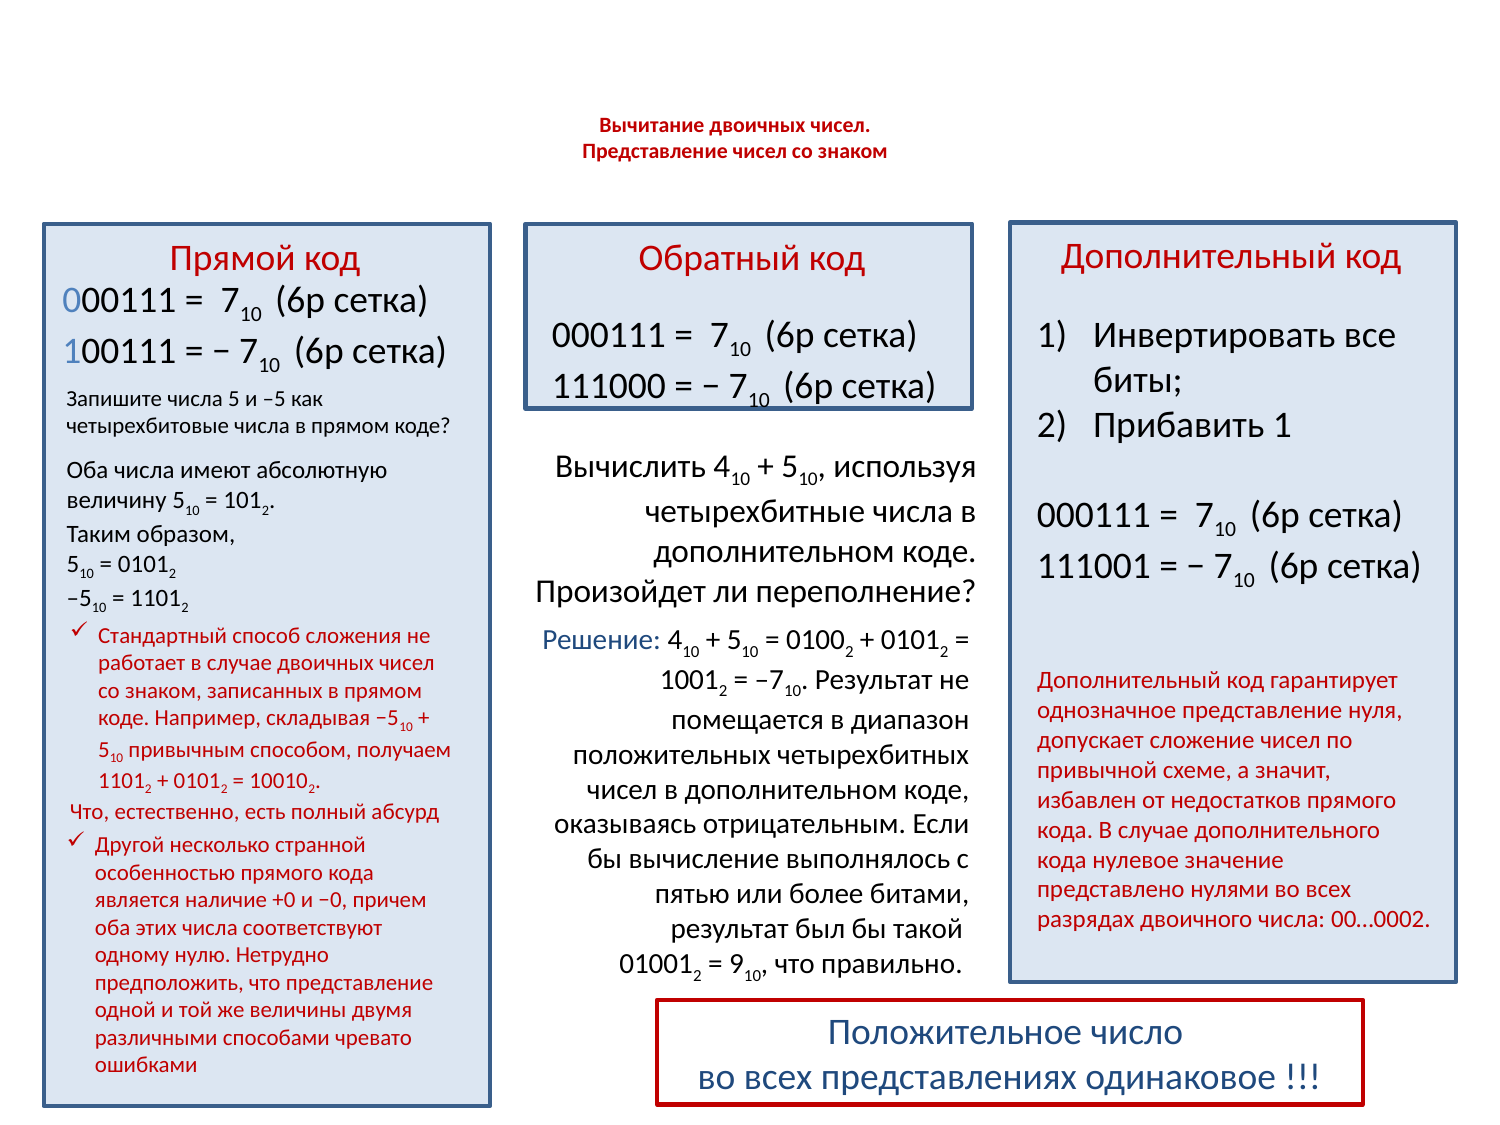

# Вычитание двоичных чисел. Представление чисел со знаком

Дополнительный код

Прямой код
Обратный код
000111 =  710  (6р сетка)
100111 = − 710  (6р сетка)
000111 =  710  (6р сетка)
111000 = − 710  (6р сетка)
Инвертировать все биты;
Прибавить 1

000111 =  710  (6р сетка)
111001 = − 710  (6р сетка)
Запишите числа 5 и –5 как четырехбитовые числа в прямом коде?
Вычислить 410 + 510, используя четырехбитные числа в дополнительном коде. Произойдет ли переполнение?
Оба числа имеют абсолютную величину 510 = 1012.
Таким образом,
510 = 01012
–510 = 11012
Стандартный способ сложения не работает в случае двоичных чисел со знаком, записанных в прямом коде. Например, складывая −510 + 510 привычным способом, получаем 11012 + 01012 = 100102.
Что, естественно, есть полный абсурд
Решение: 410 + 510 = 01002 + 01012 = 10012 = –710. Результат не помещается в диапазон положительных четырехбитных чисел в дополнительном коде, оказываясь отрицательным. Если бы вычисление выполнялось с пятью или более битами, результат был бы такой
010012 = 910, что правильно.
Дополнительный код гарантирует однозначное представление нуля, допускает сложение чисел по привычной схеме, а значит, избавлен от недостатков прямого кода. В случае дополнительного кода нулевое значение представлено нулями во всех разрядах двоичного числа: 00…0002.
Другой несколько странной особенностью прямого кода является наличие +0 и −0, причем оба этих числа соответствуют одному нулю. Нетрудно предположить, что представление одной и той же величины двумя различными способами чревато ошибками
Положительное число
во всех представлениях одинаковое !!!